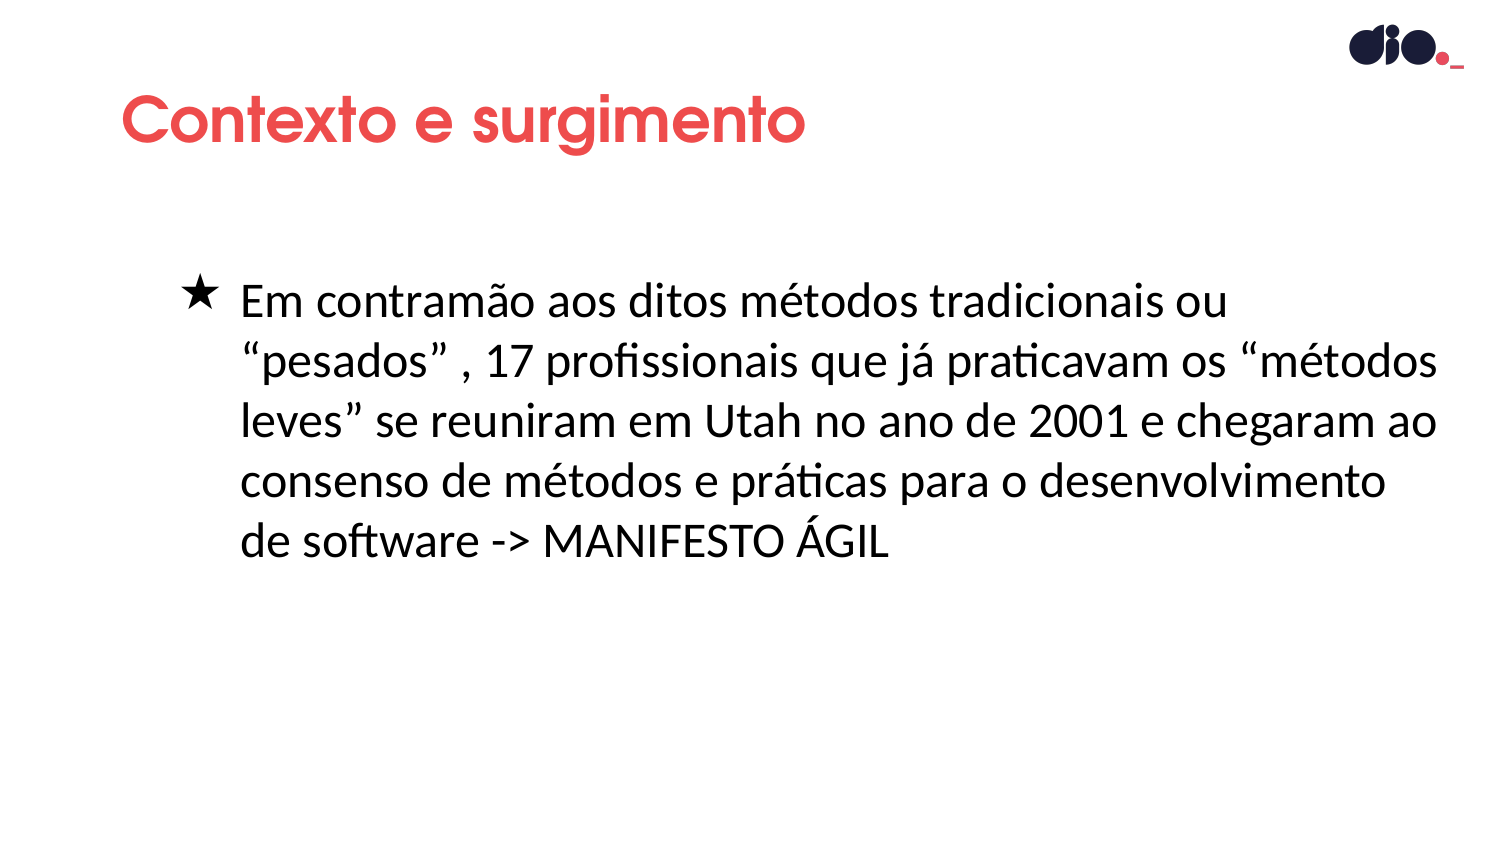

Contexto e surgimento
Em contramão aos ditos métodos tradicionais ou “pesados” , 17 profissionais que já praticavam os “métodos leves” se reuniram em Utah no ano de 2001 e chegaram ao consenso de métodos e práticas para o desenvolvimento de software -> MANIFESTO ÁGIL